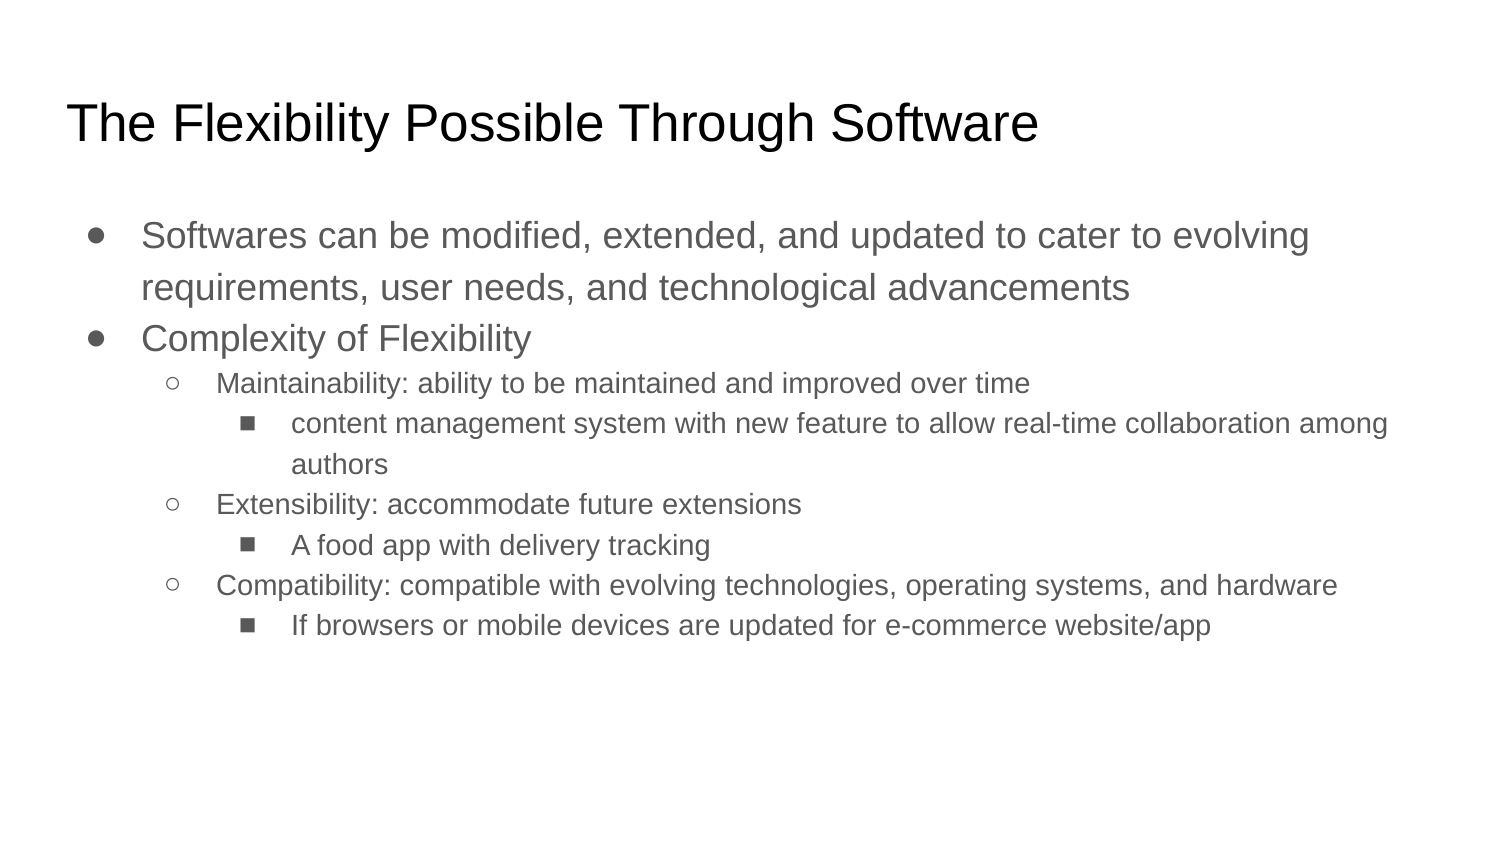

# The Flexibility Possible Through Software
Softwares can be modified, extended, and updated to cater to evolving requirements, user needs, and technological advancements
Complexity of Flexibility
Maintainability: ability to be maintained and improved over time
content management system with new feature to allow real-time collaboration among authors
Extensibility: accommodate future extensions
A food app with delivery tracking
Compatibility: compatible with evolving technologies, operating systems, and hardware
If browsers or mobile devices are updated for e-commerce website/app